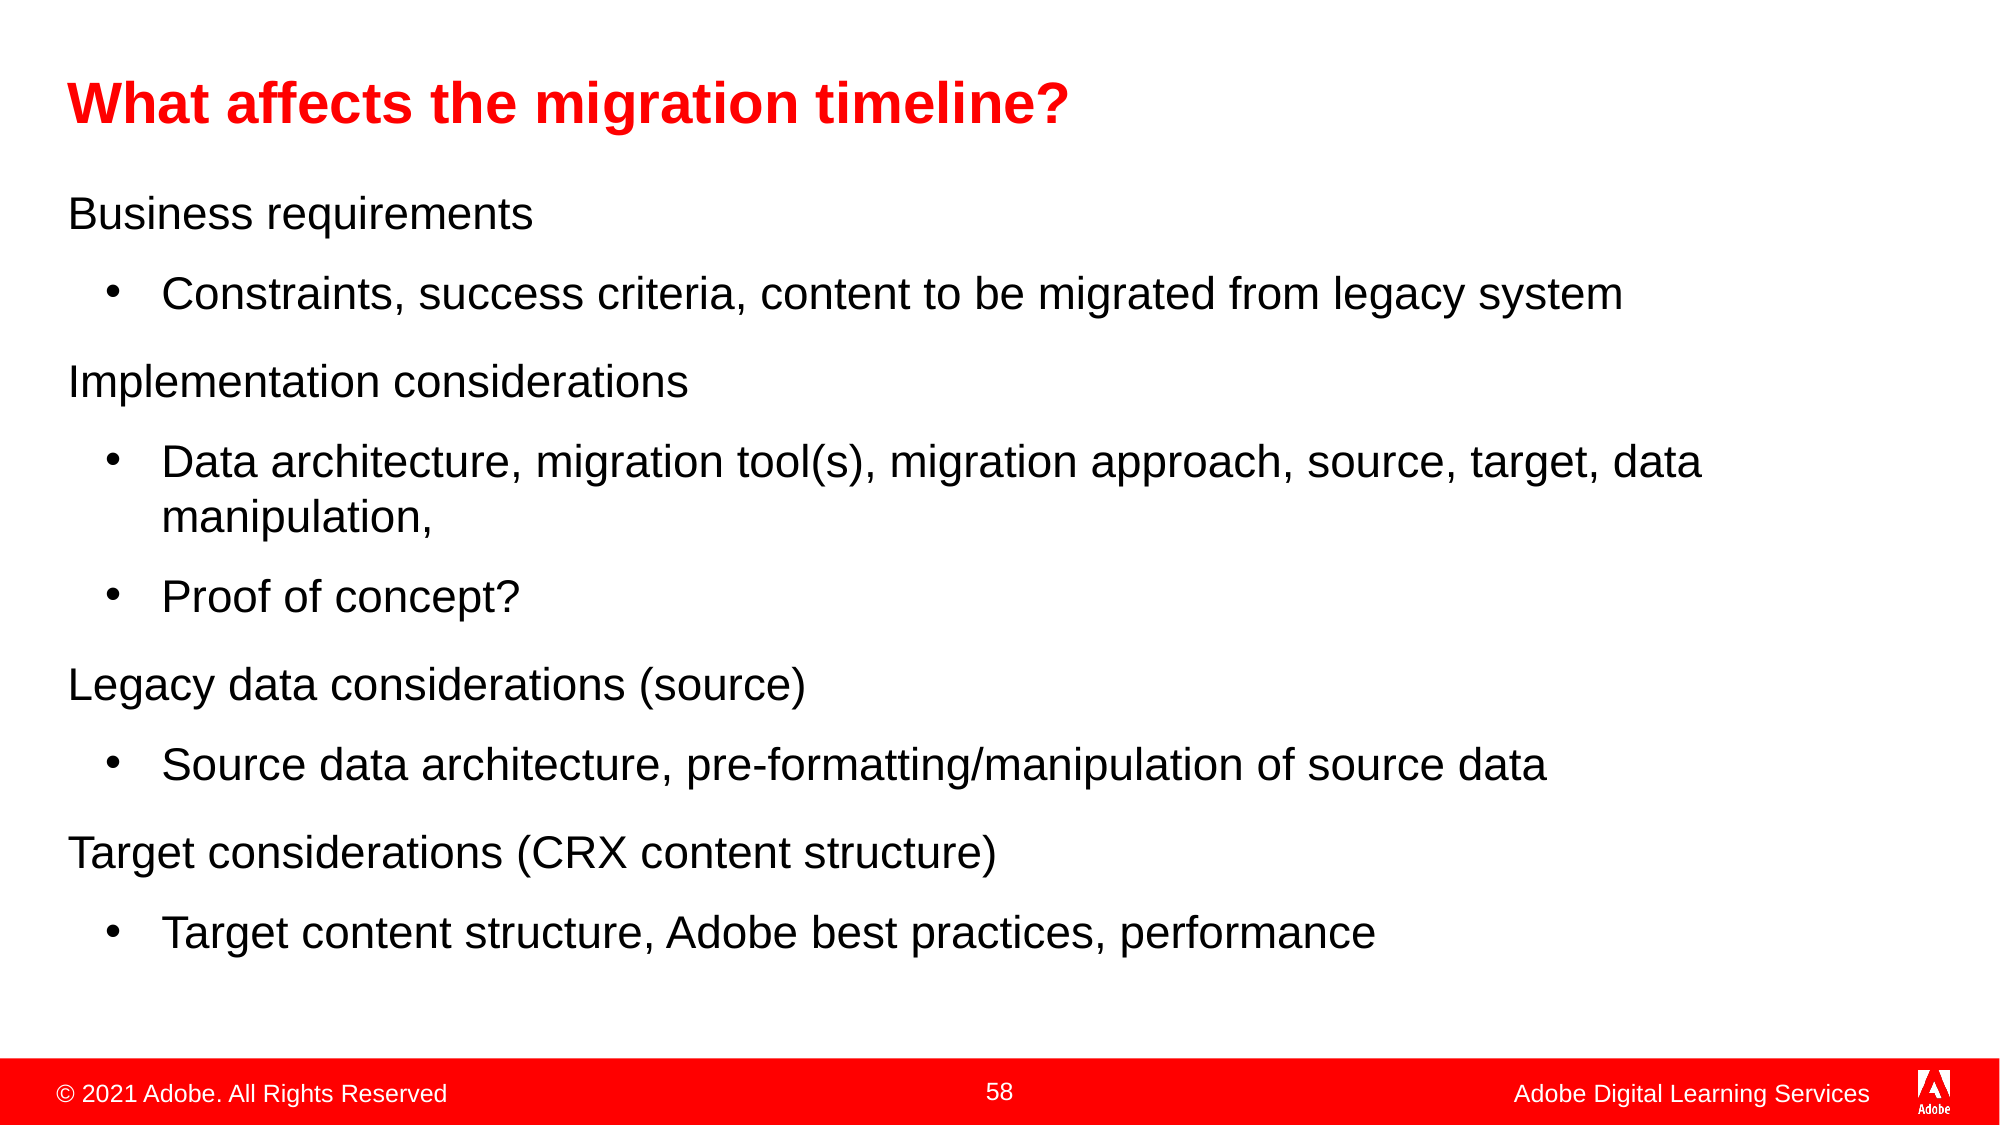

# What affects the migration timeline?
Business requirements
Constraints, success criteria, content to be migrated from legacy system
Implementation considerations
Data architecture, migration tool(s), migration approach, source, target, data manipulation,
Proof of concept?
Legacy data considerations (source)
Source data architecture, pre-formatting/manipulation of source data
Target considerations (CRX content structure)
Target content structure, Adobe best practices, performance